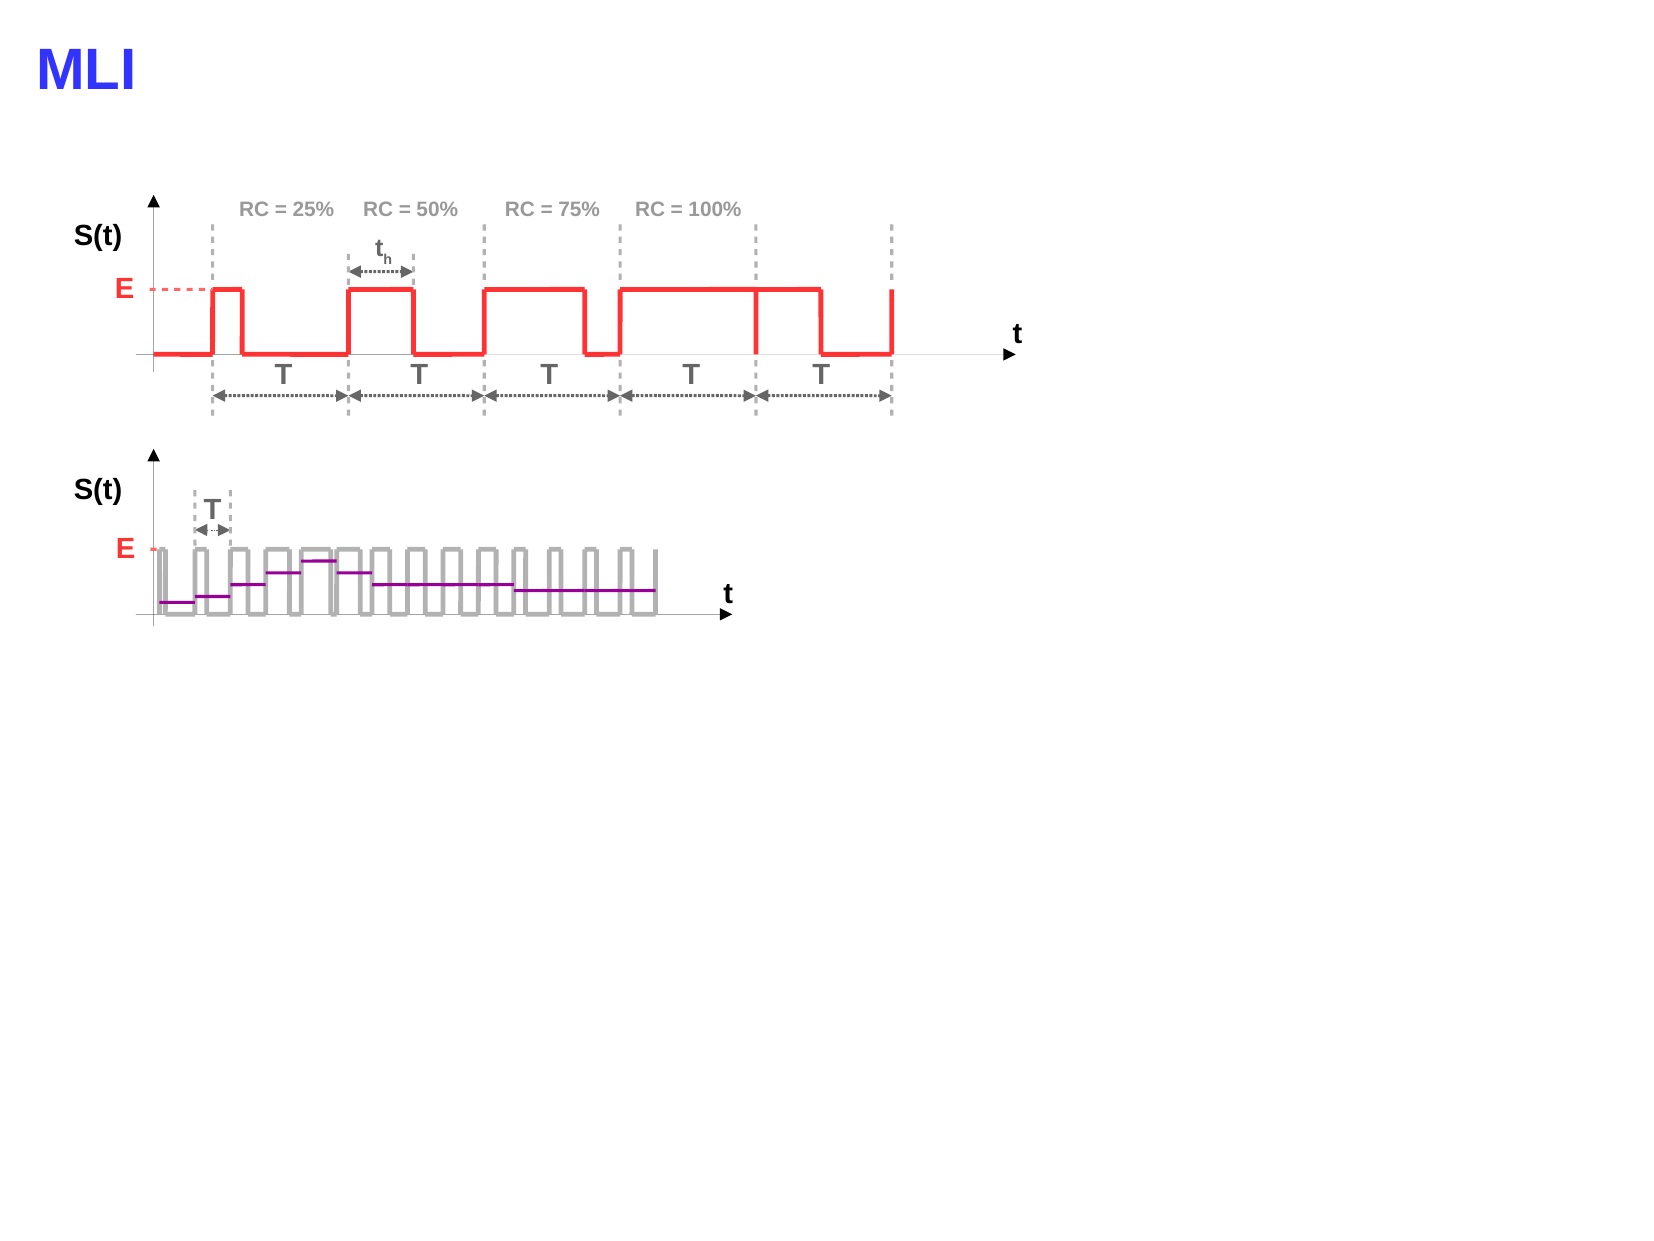

MLI
RC = 25%
RC = 50%
RC = 75%
RC = 100%

S(t)

th

E

t
T
T
T
T
T

S(t)
T

E

t